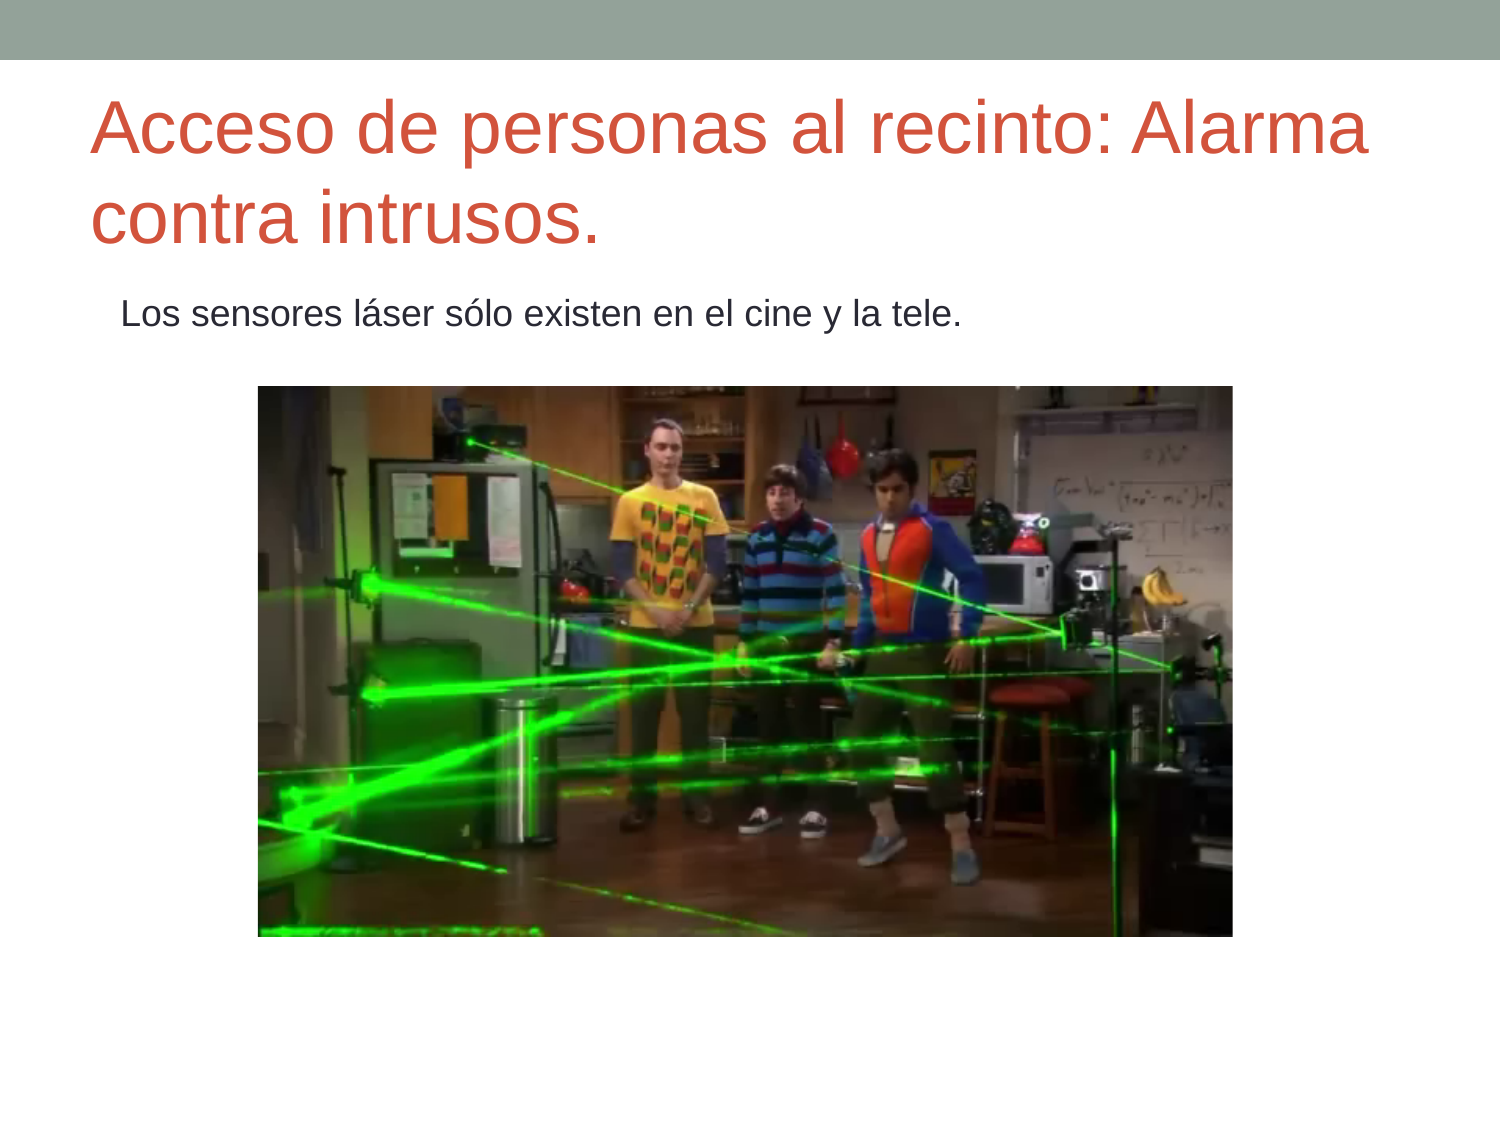

# Acceso de personas al recinto: Alarma contra intrusos.
Los sensores láser sólo existen en el cine y la tele.